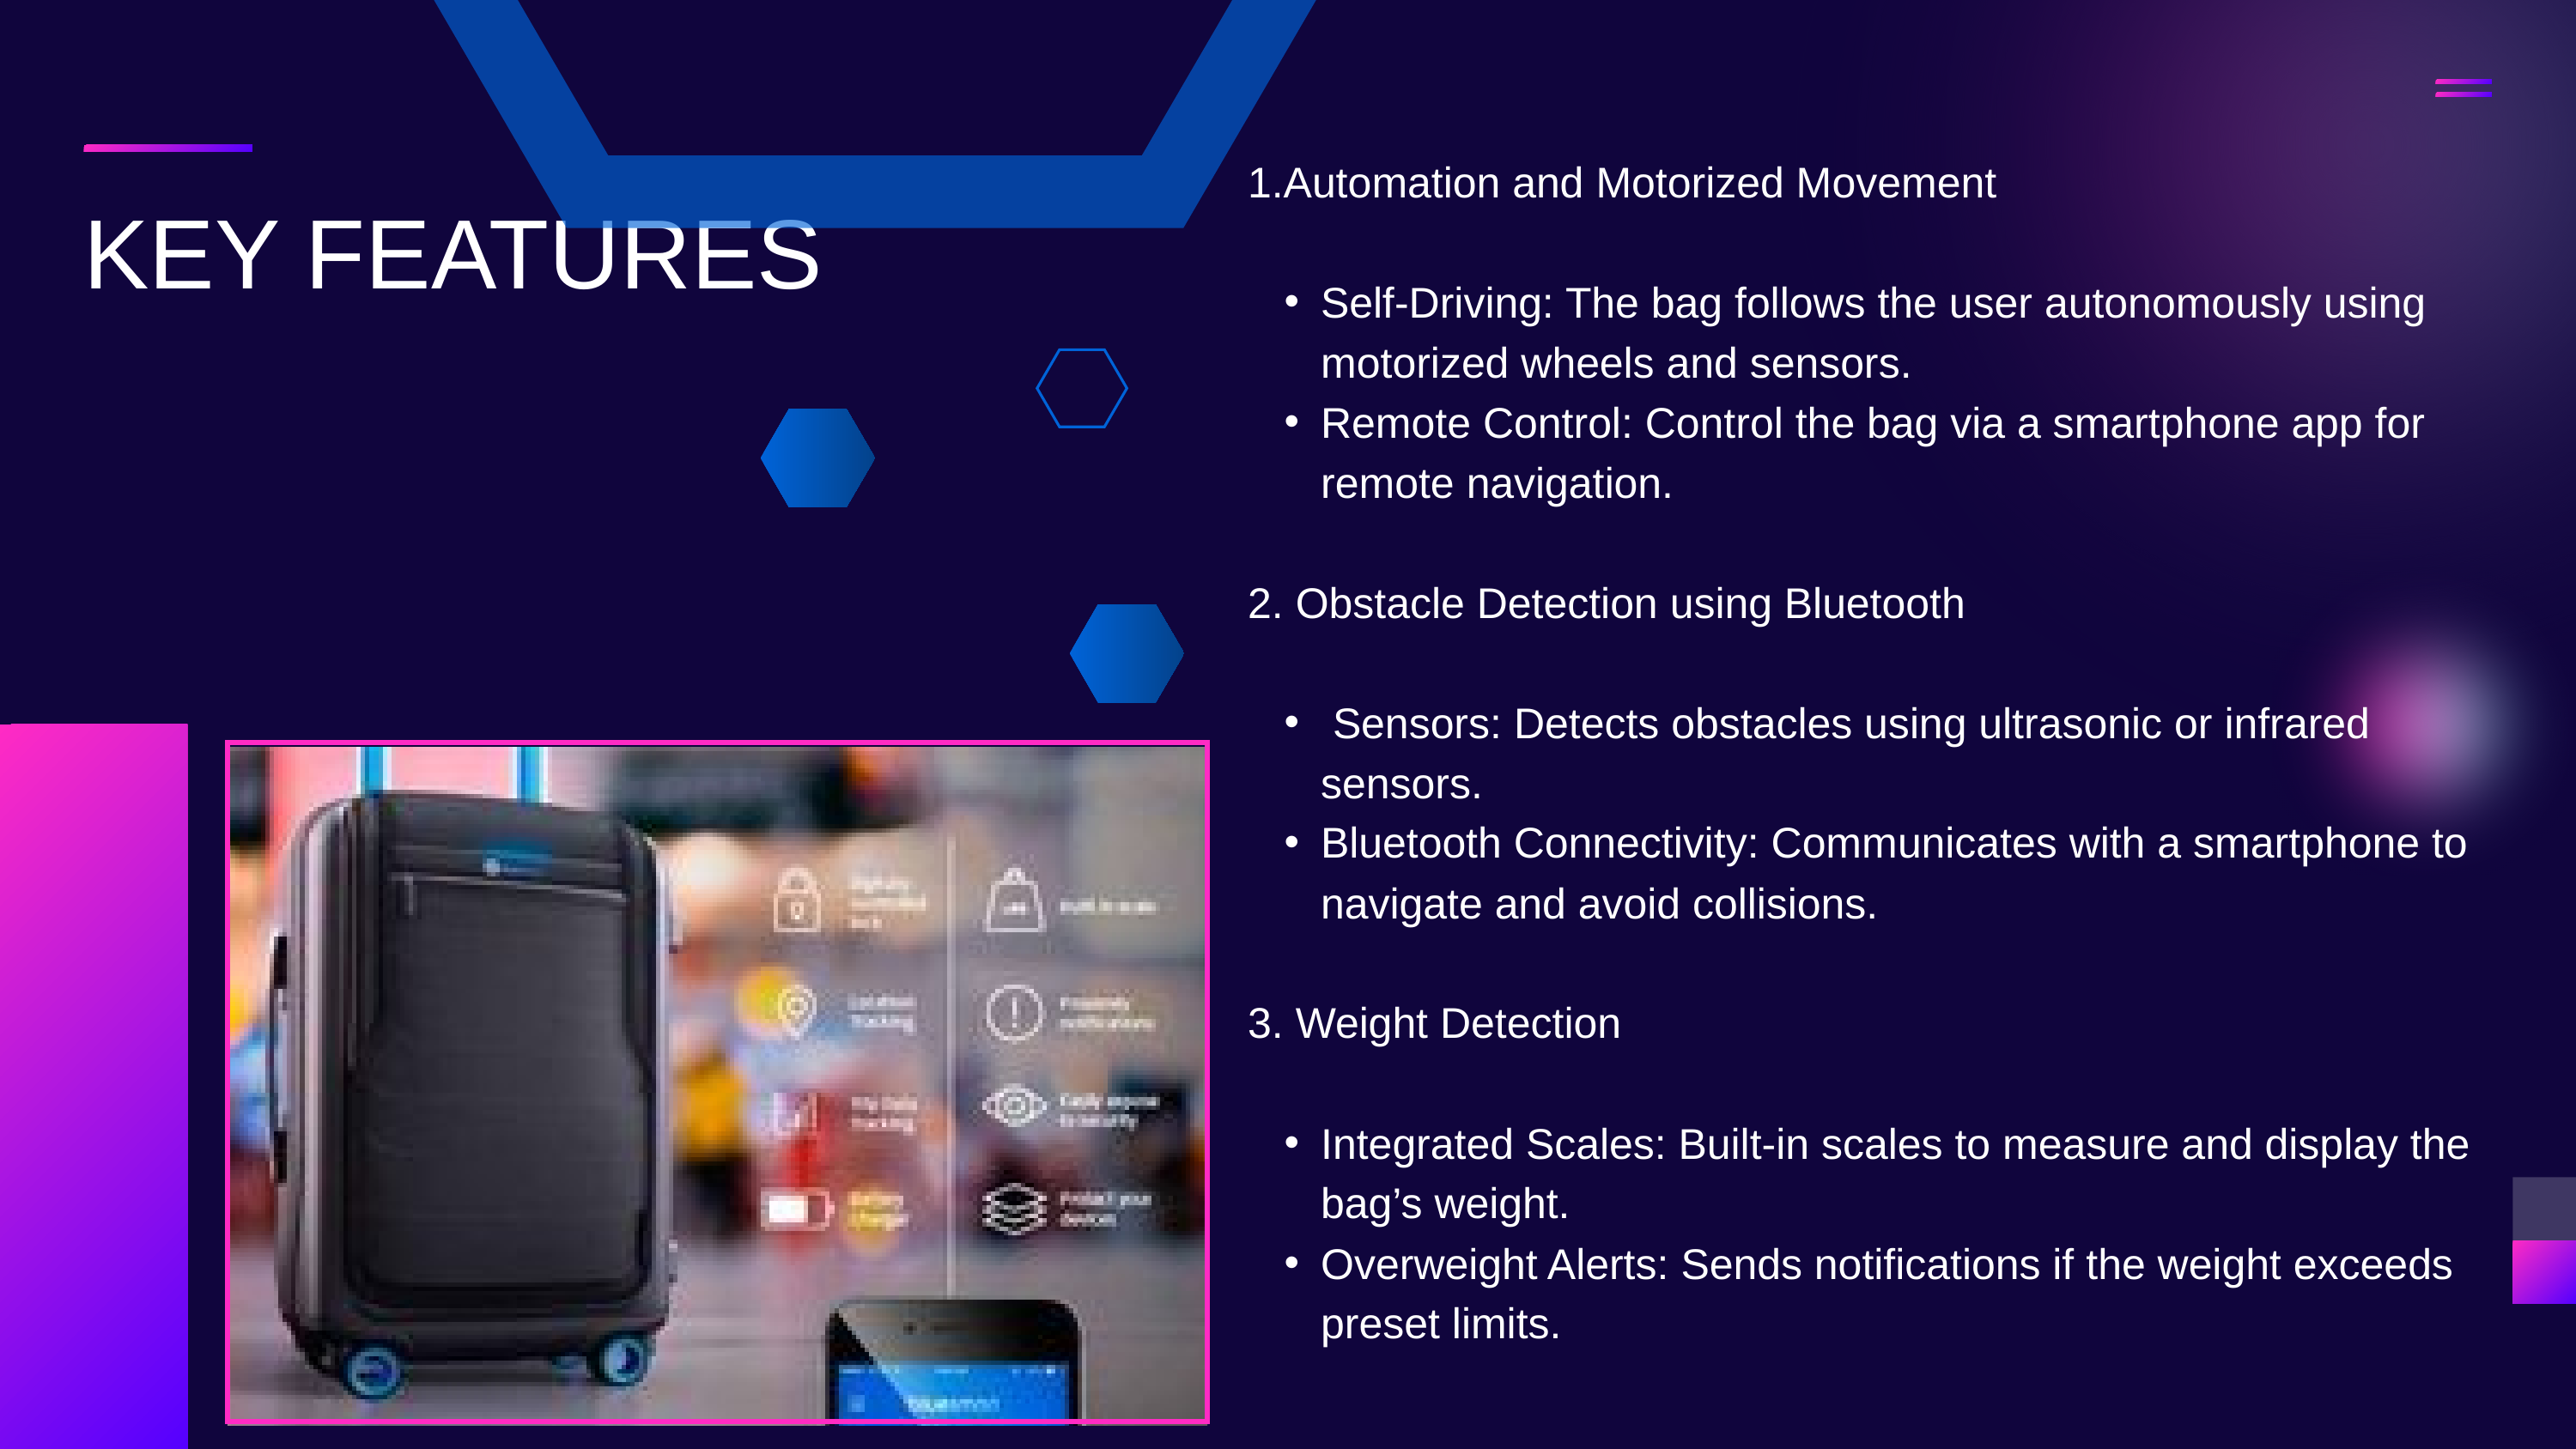

1.Automation and Motorized Movement

Self-Driving: The bag follows the user autonomously using motorized wheels and sensors.
Remote Control: Control the bag via a smartphone app for remote navigation.

2. Obstacle Detection using Bluetooth

 Sensors: Detects obstacles using ultrasonic or infrared sensors.
Bluetooth Connectivity: Communicates with a smartphone to navigate and avoid collisions.

3. Weight Detection

Integrated Scales: Built-in scales to measure and display the bag’s weight.
Overweight Alerts: Sends notifications if the weight exceeds preset limits.
KEY FEATURES